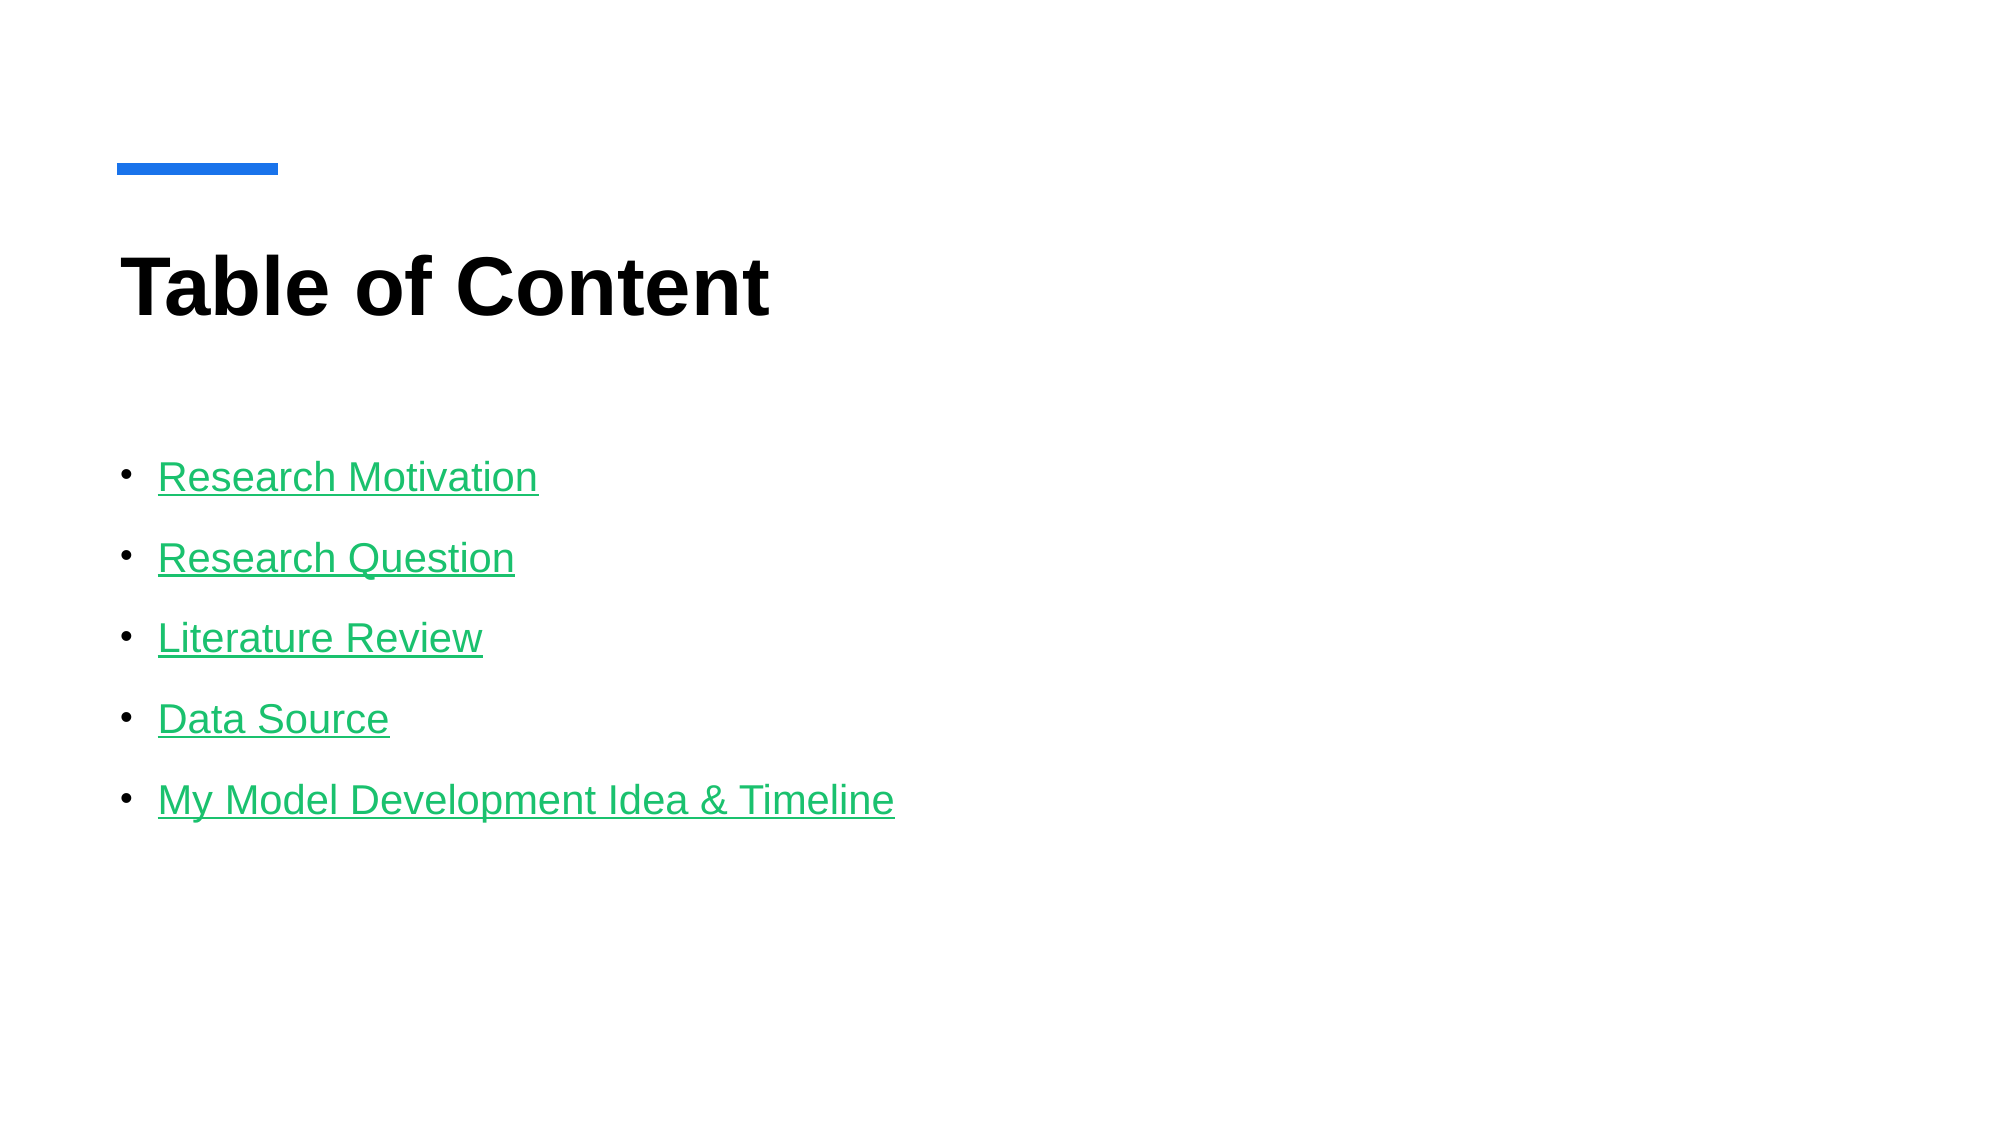

# Table of Content
Research Motivation
Research Question
Literature Review
Data Source
My Model Development Idea & Timeline